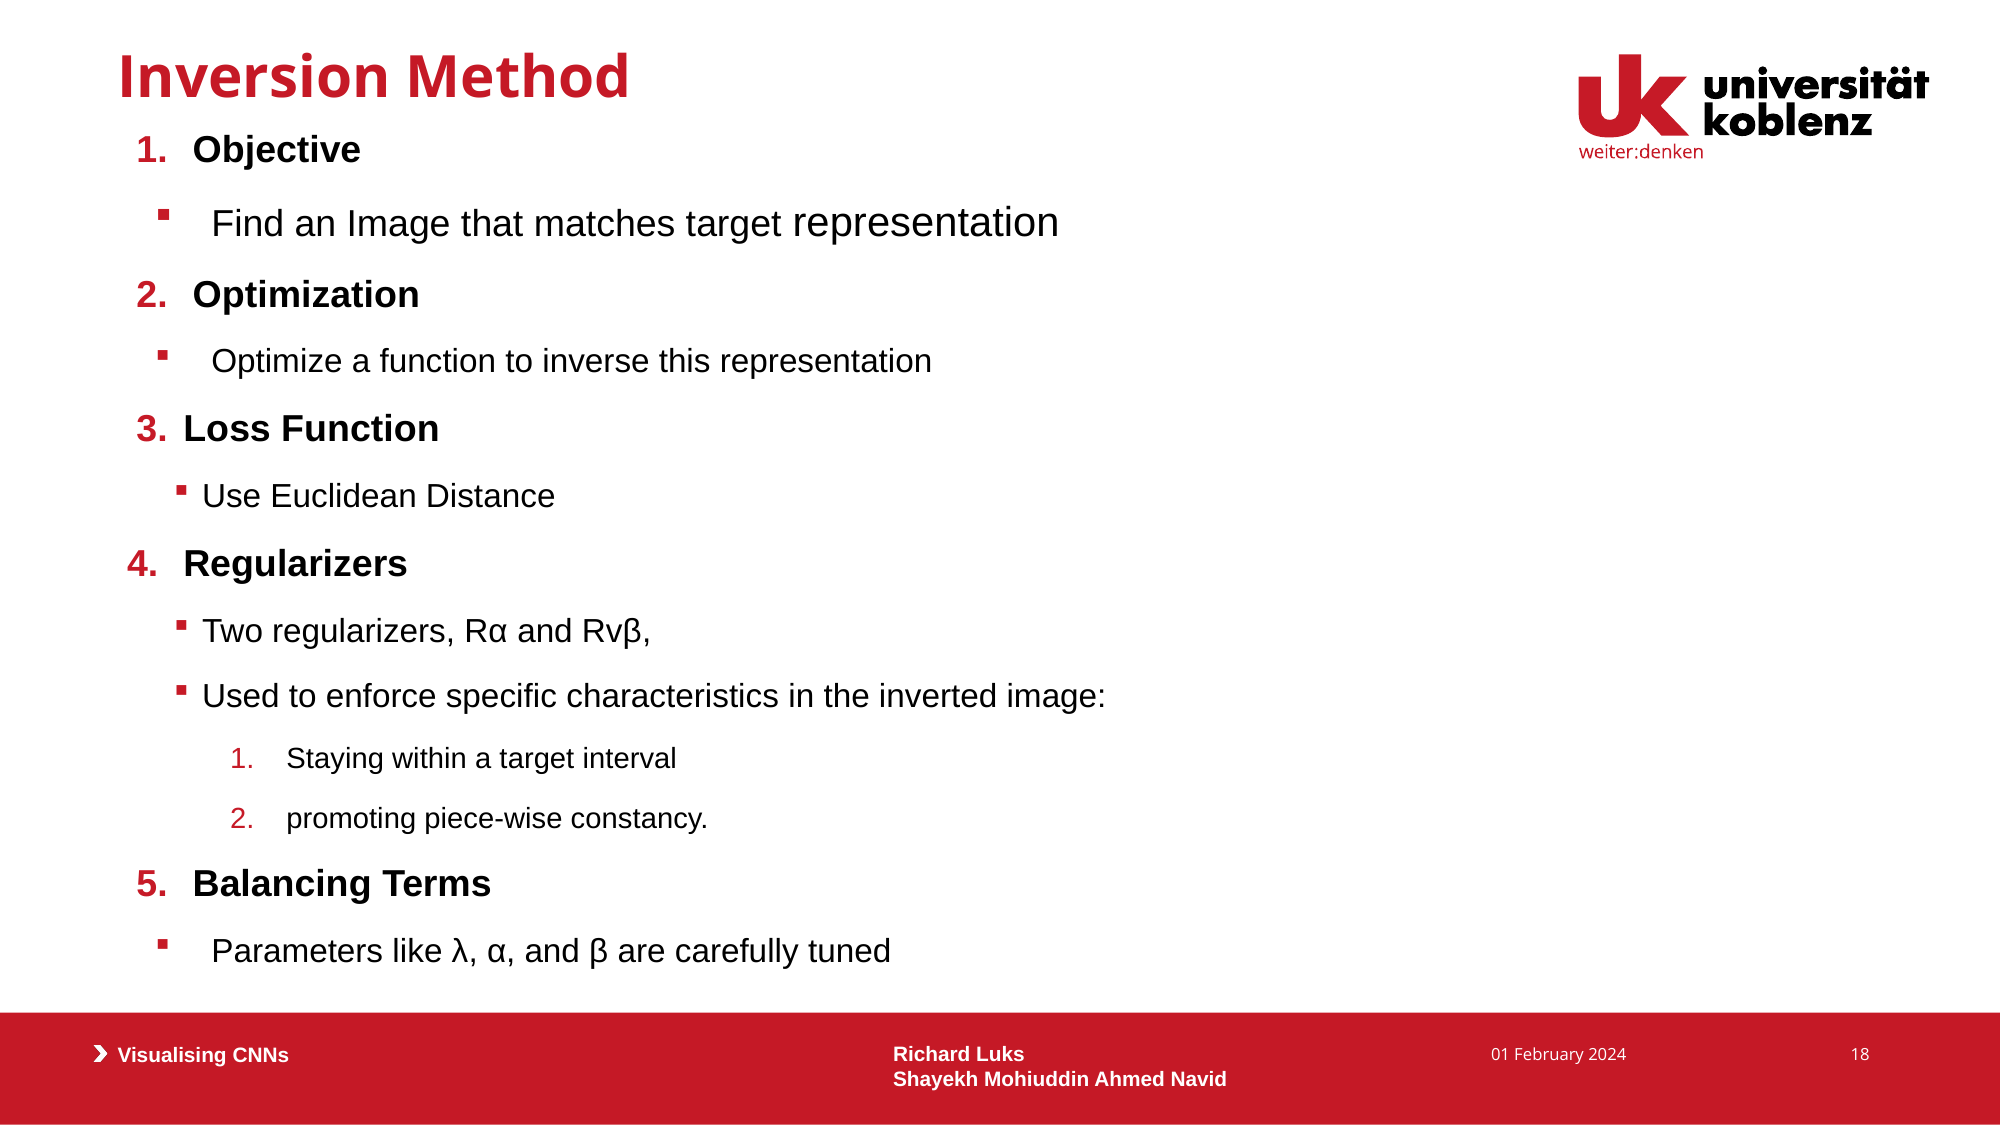

# Inversion Method
Objective
Find an Image that matches target representation
Optimization
Optimize a function to inverse this representation
Loss Function
Use Euclidean Distance
Regularizers
Two regularizers, Rα​ and Rvβ​​,
Used to enforce specific characteristics in the inverted image:
Staying within a target interval
promoting piece-wise constancy.
Balancing Terms
Parameters like λ, α, and β are carefully tuned